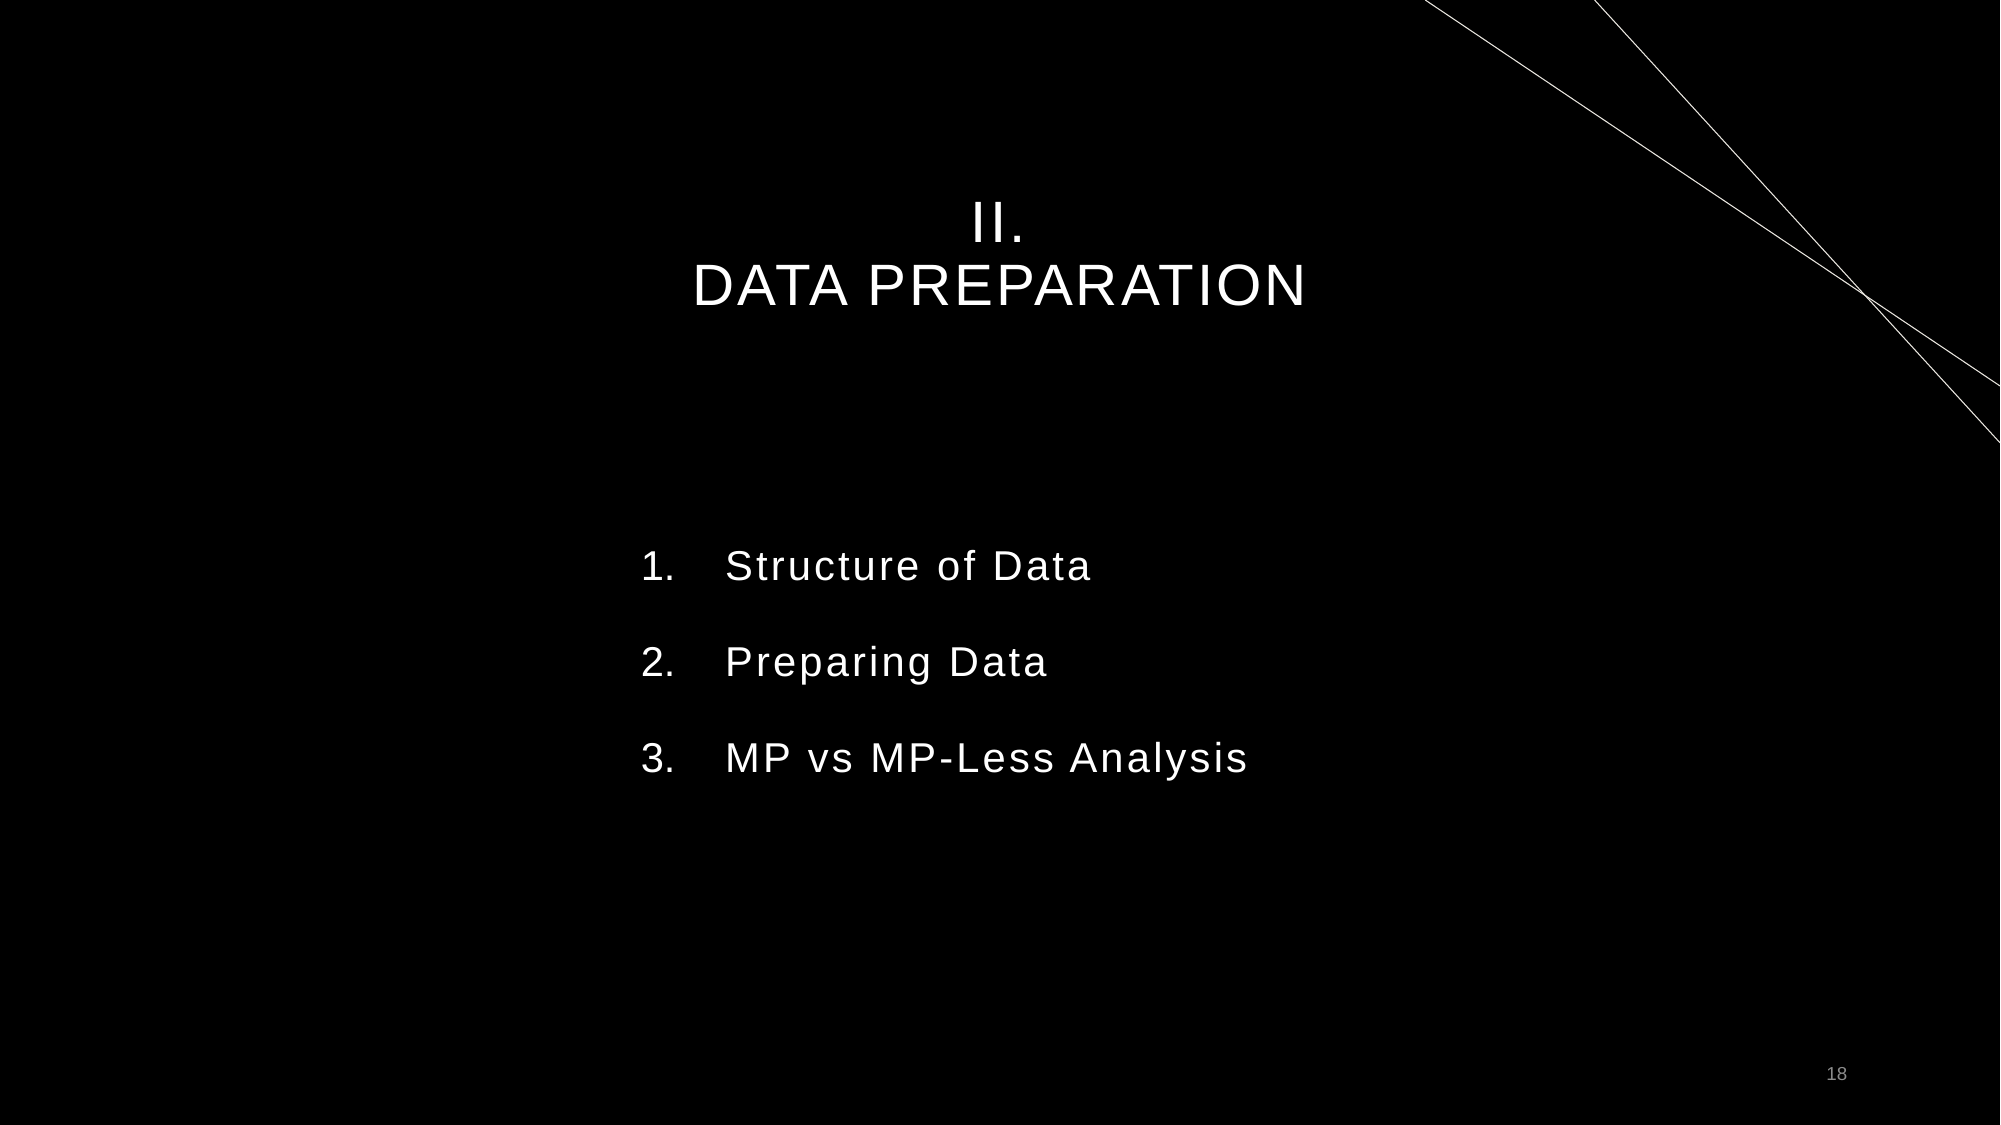

# ii. DATA PREPARATION
Structure of Data
Preparing Data
MP vs MP-Less Analysis
18